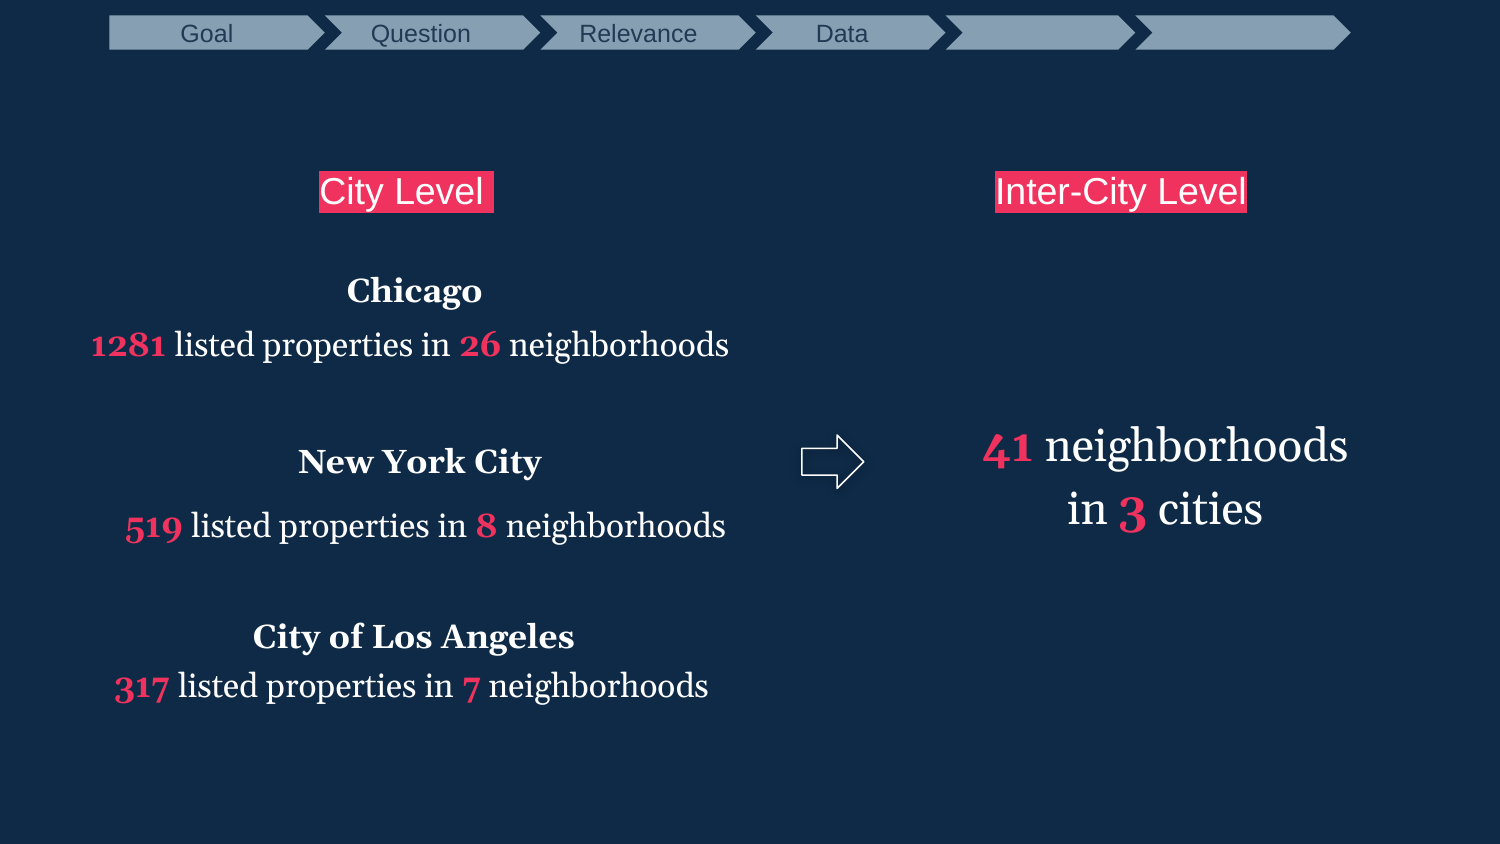

Goal
  Question
 Relevance
    Data

City Level
Inter-City Level
Chicago
1281 listed properties in 26 neighborhoods
41 neighborhoods
in 3 cities
New York City

519 listed properties in 8 neighborhoods
City of Los Angeles
317 listed properties in 7 neighborhoods